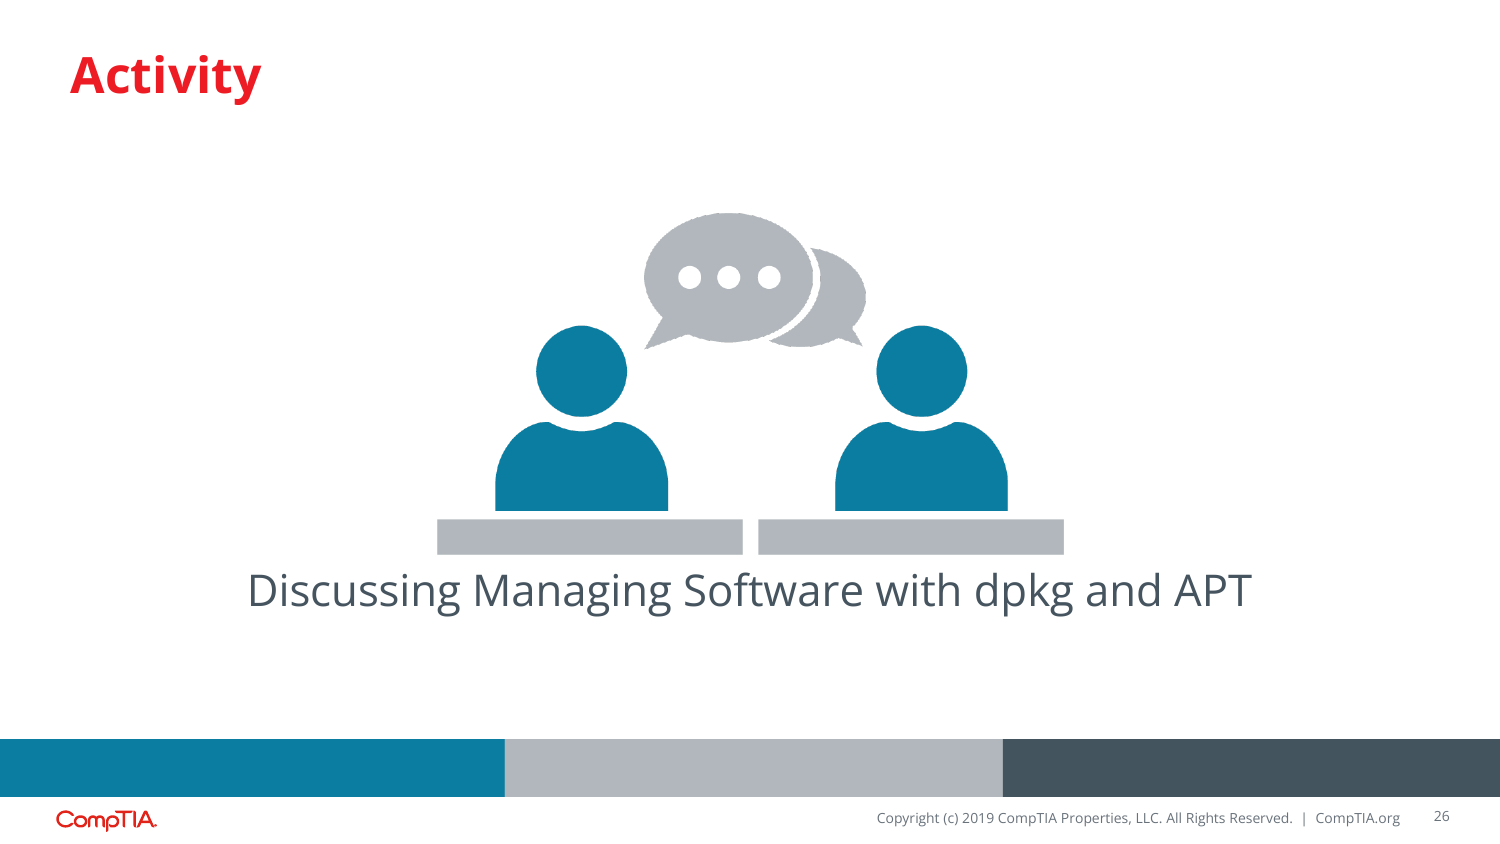

Discussing Managing Software with dpkg and APT
26